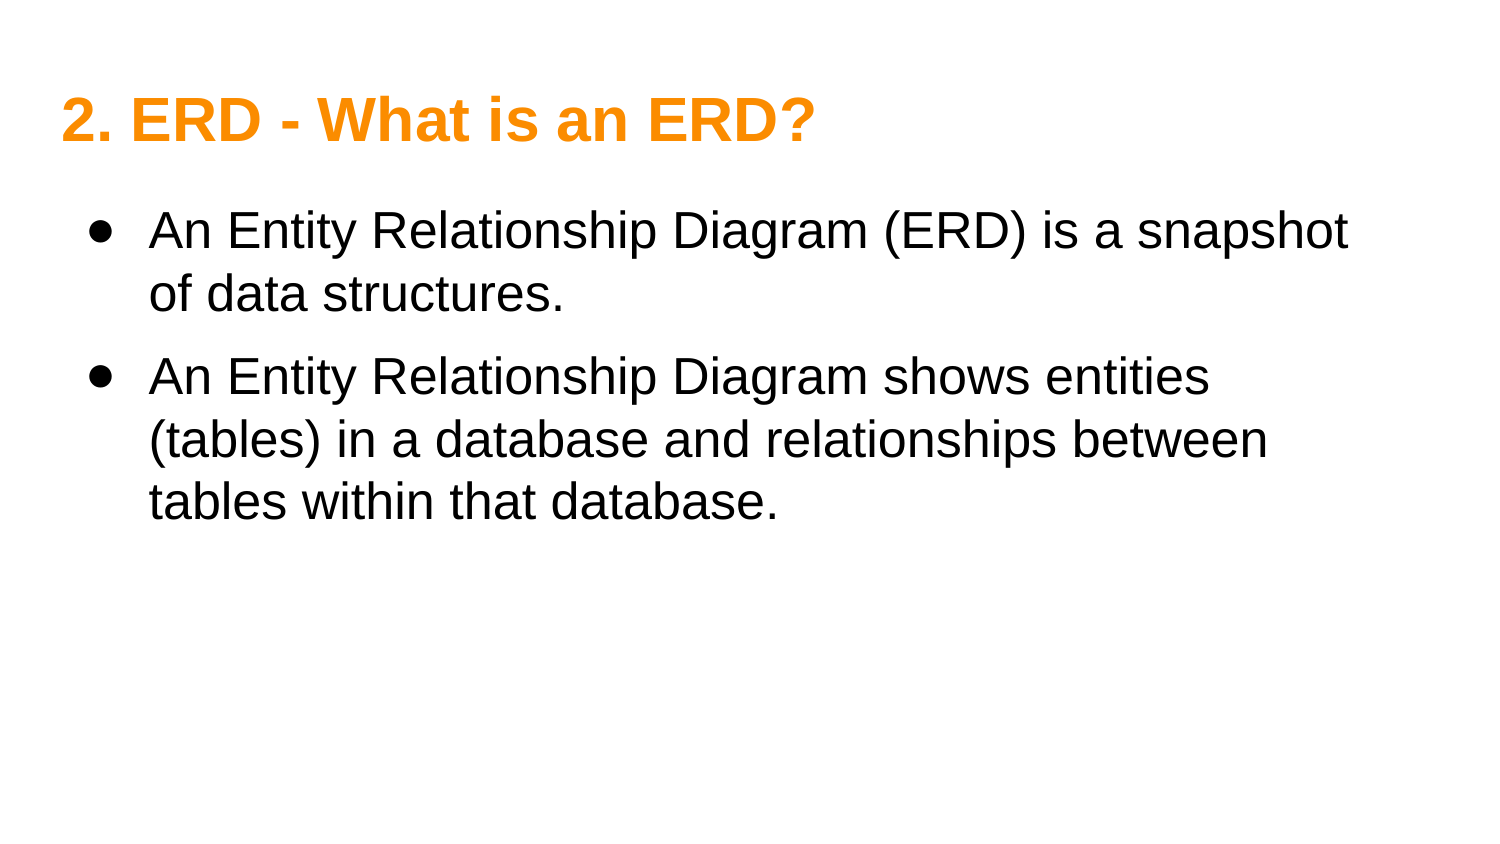

2. ERD - What is an ERD?

An Entity Relationship Diagram (ERD) is a snapshot of data structures.
An Entity Relationship Diagram shows entities (tables) in a database and relationships between tables within that database.